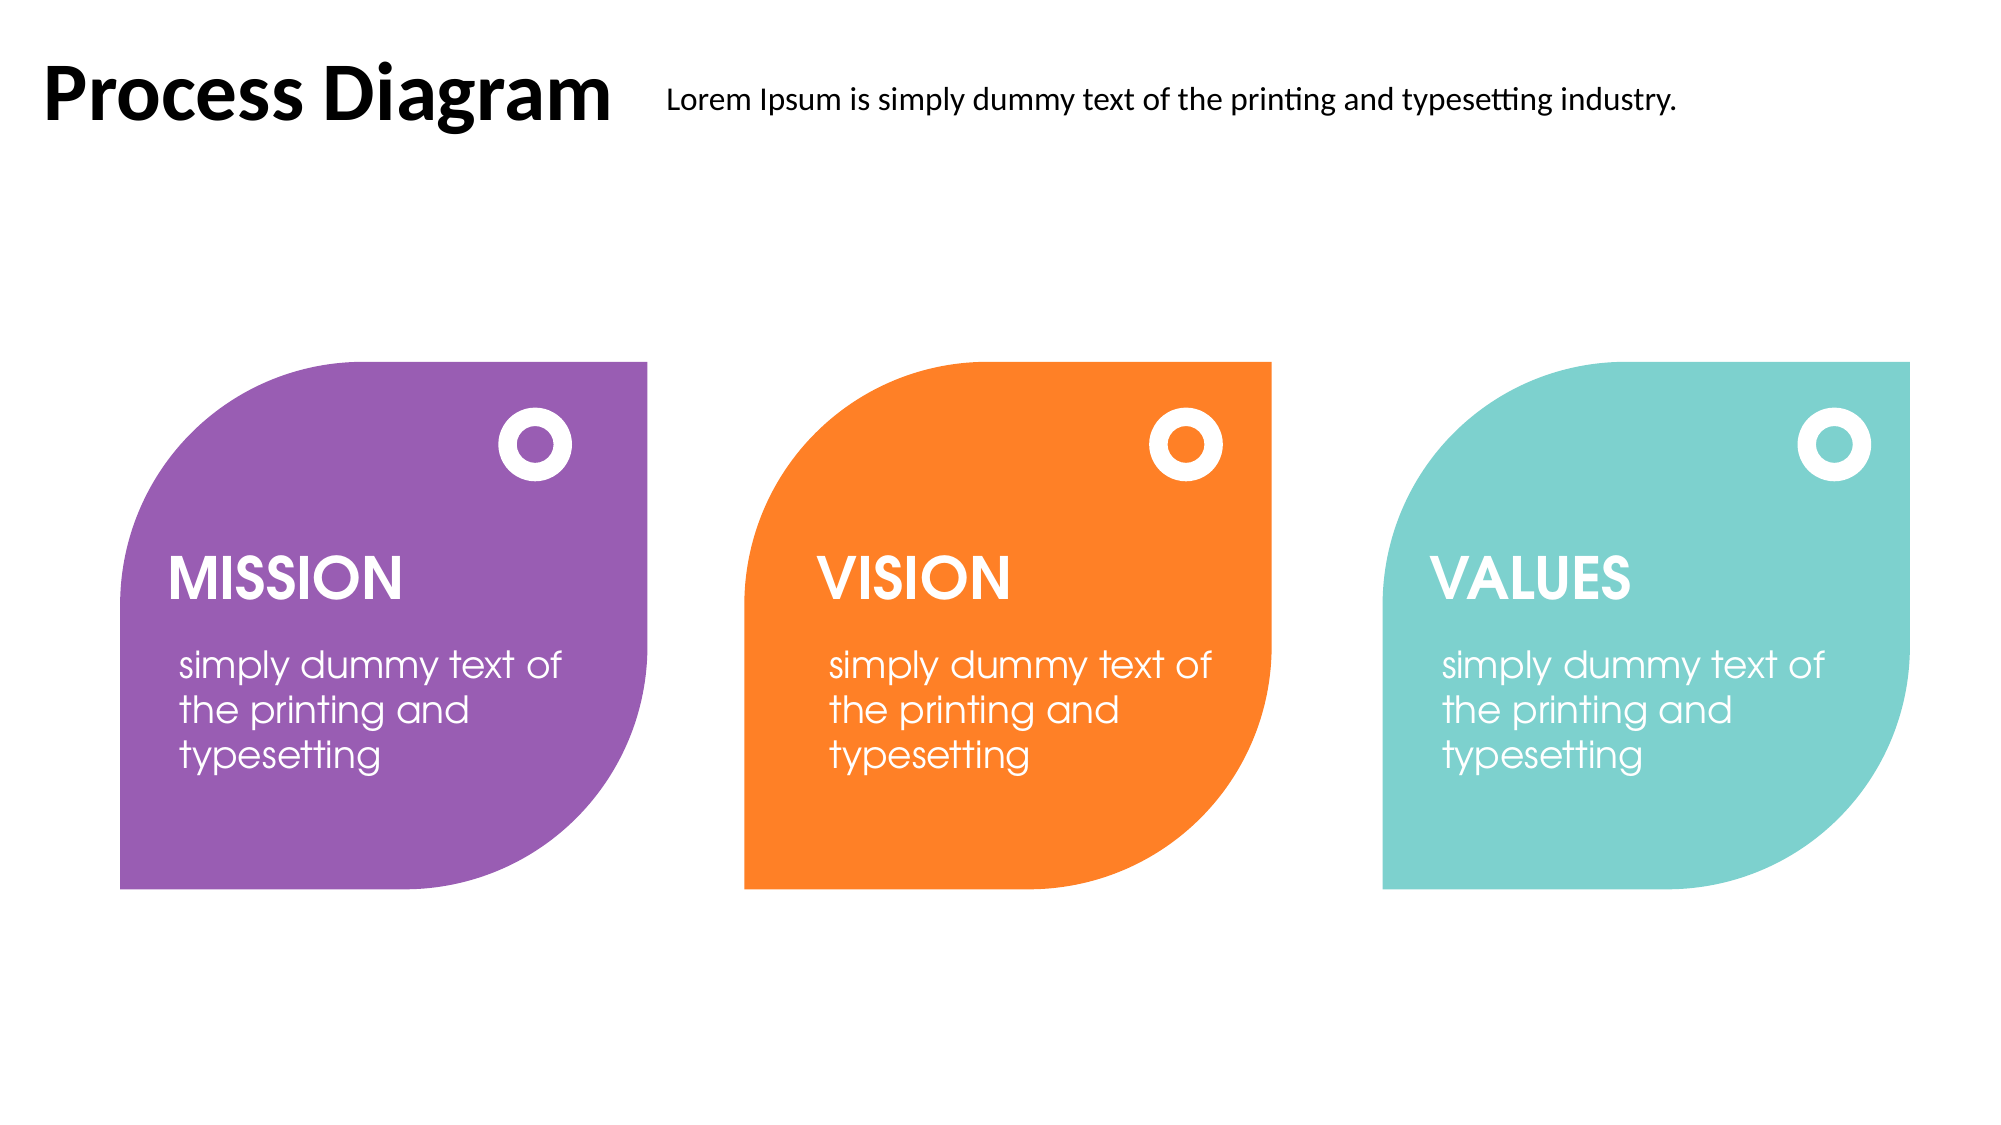

Process Diagram
Lorem Ipsum is simply dummy text of the printing and typesetting industry.

MISSION
VISION
VALUES
simply dummy text of the printing and typesetting
simply dummy text of the printing and typesetting
simply dummy text of the printing and typesetting